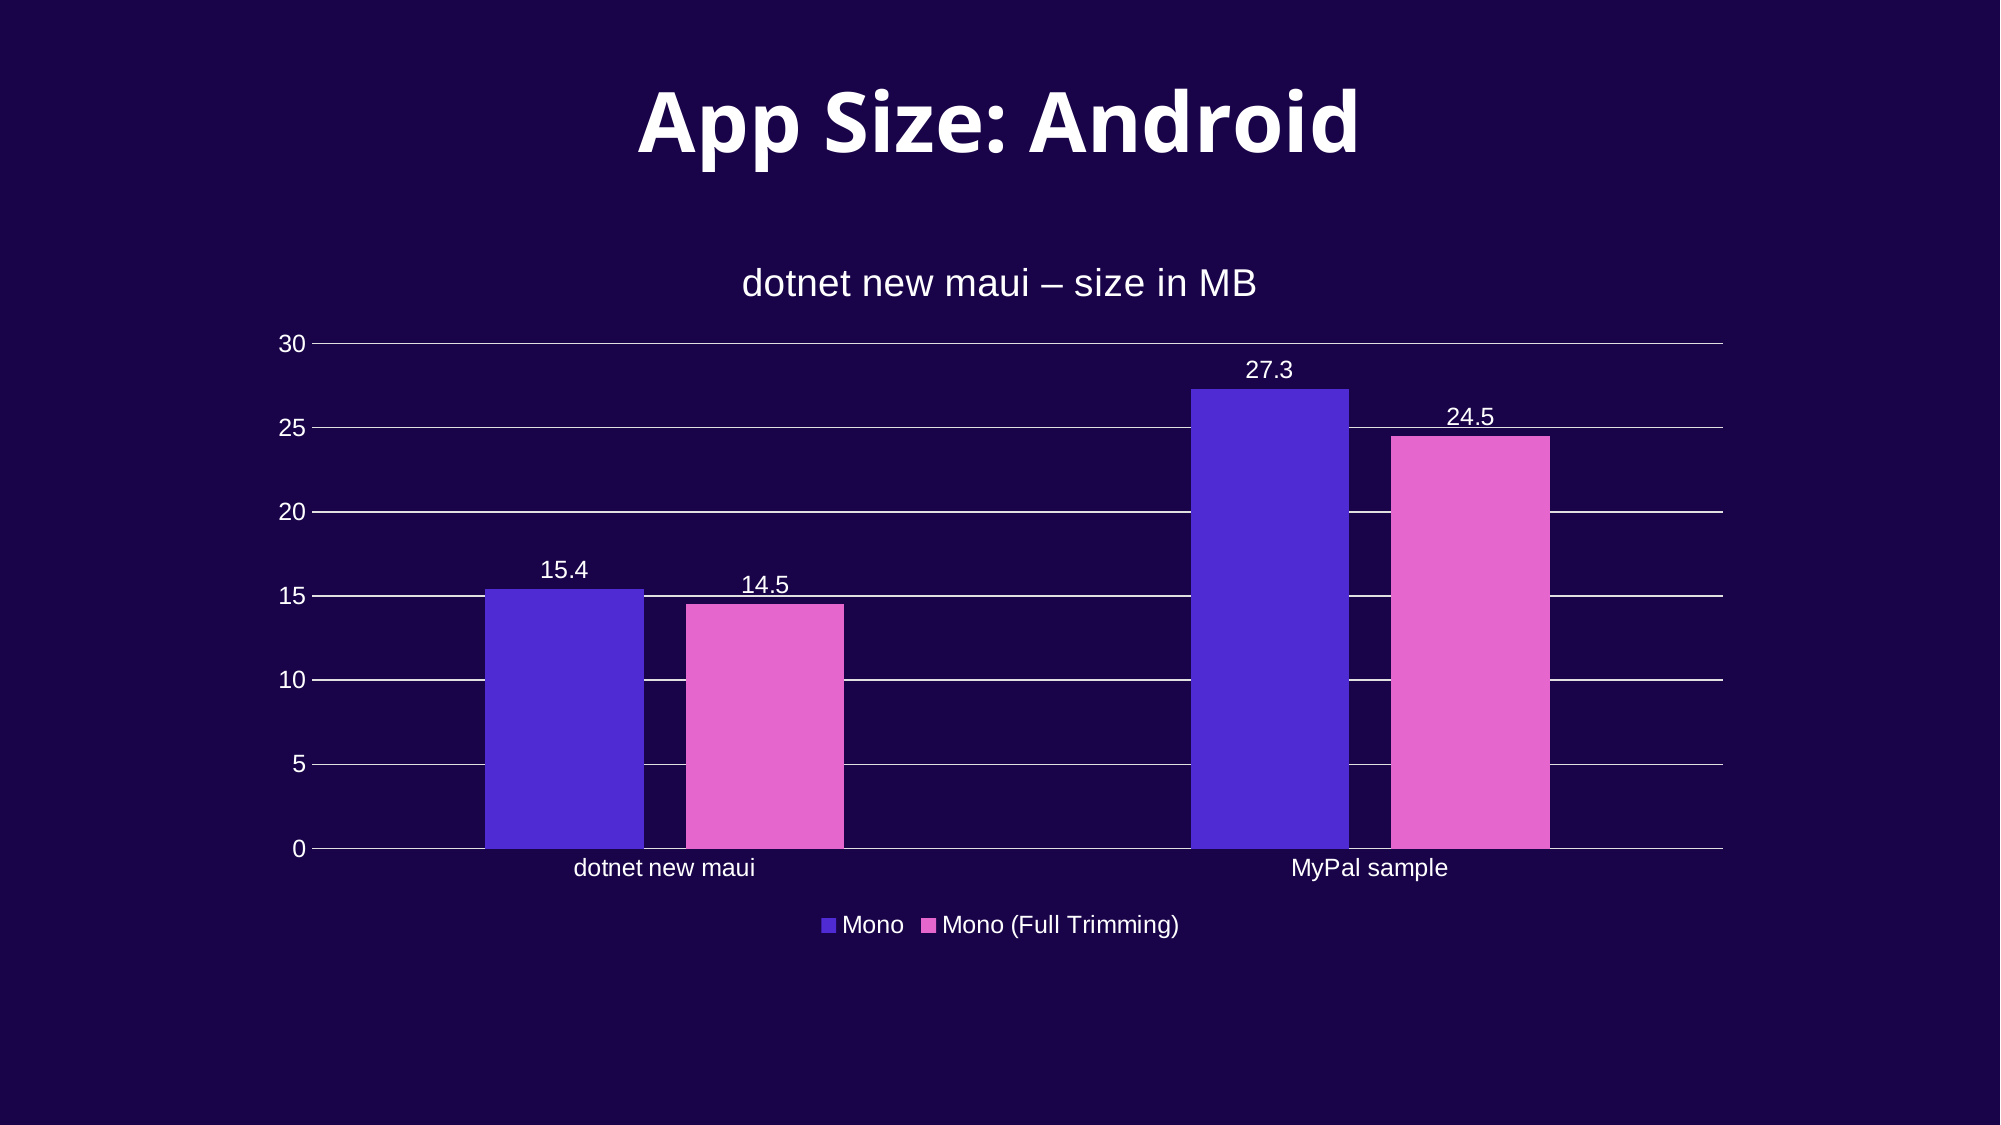

# App Size: Android

### Chart: dotnet new maui – size in MB

| Category | Mono | Mono (Full Trimming) |
|---|---|---|
| dotnet new maui | 15.4 | 14.5 |
| MyPal sample | 27.3 | 24.5 |